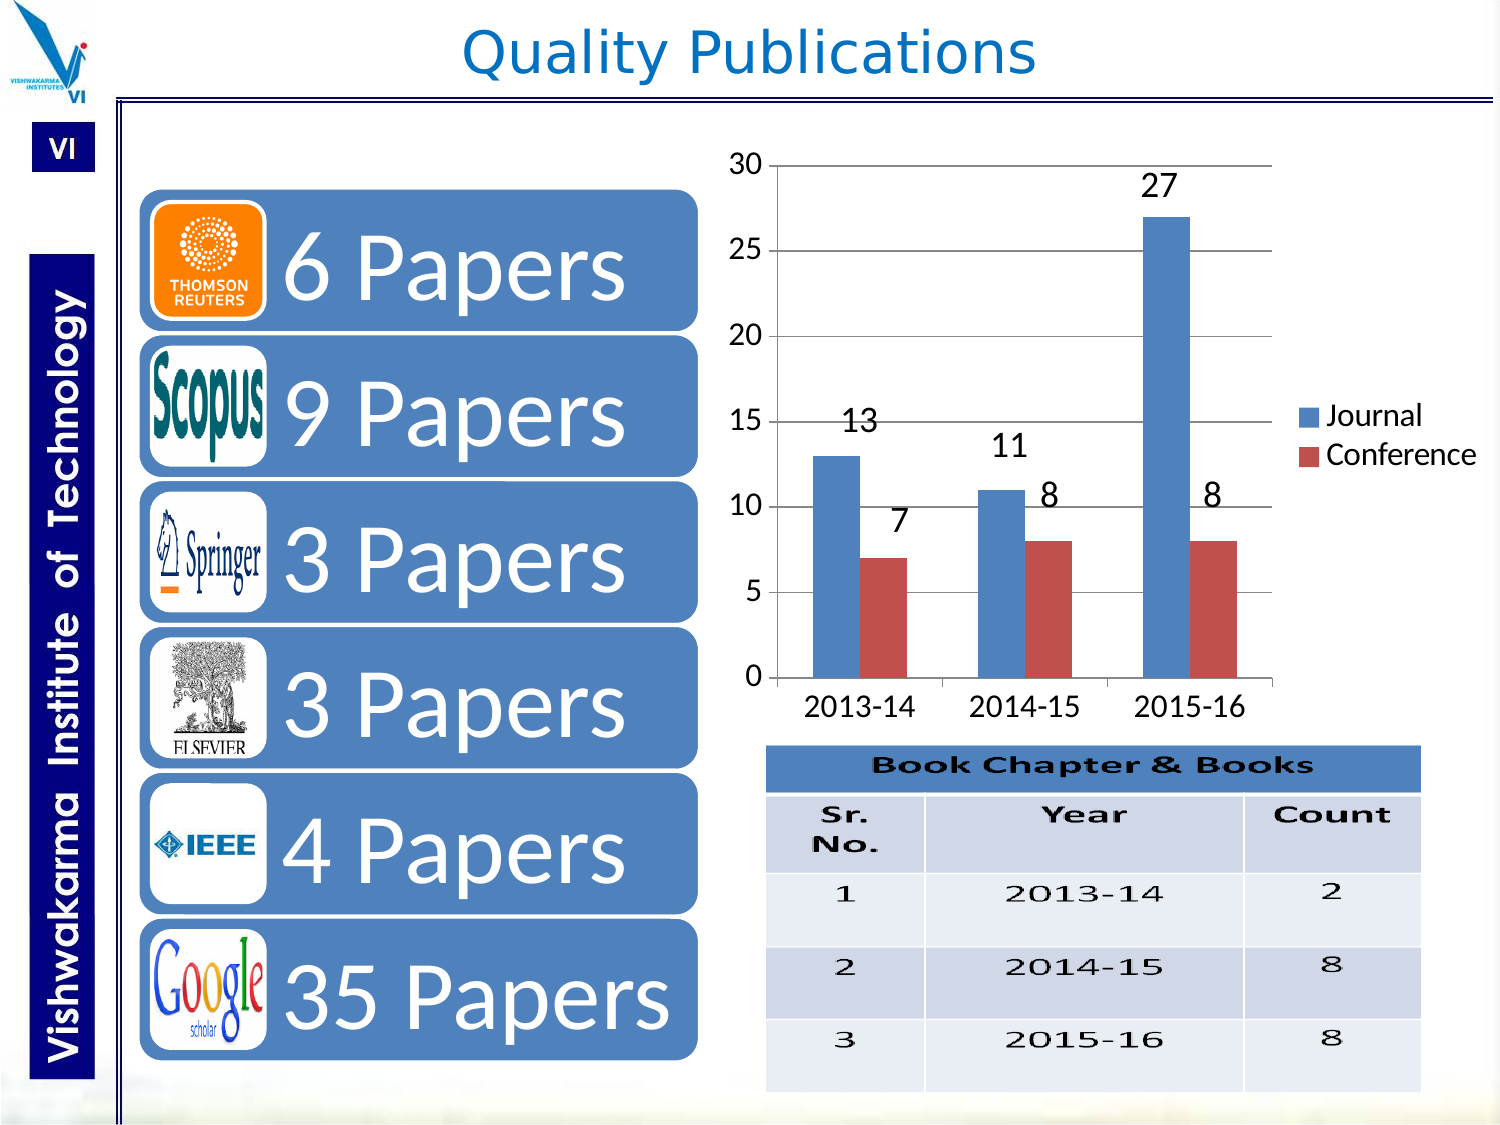

# Quality Publications

[unsupported chart]

### Chart

| Category | Journal | Conference |
|---|---|---|
| 2013-14 | 13.0 | 7.0 |
| 2014-15 | 11.0 | 8.0 |
| 2015-16 | 27.0 | 8.0 |
6 Papers
35 Papers
3 Papers
3 Papers
9 Papers
4 Papers
13
11
8
8
7
70